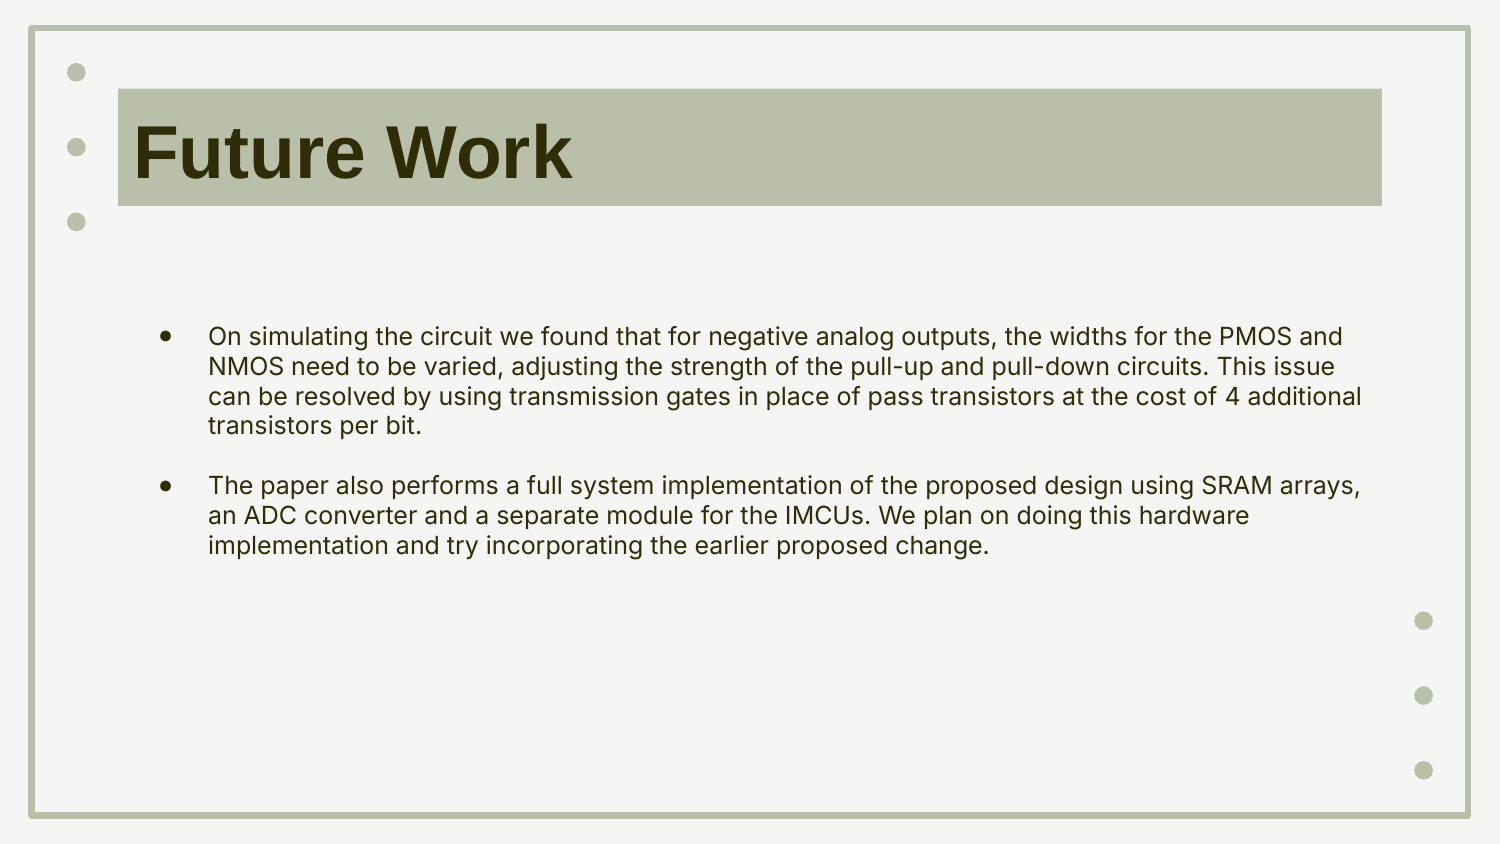

# Future Work
On simulating the circuit we found that for negative analog outputs, the widths for the PMOS and NMOS need to be varied, adjusting the strength of the pull-up and pull-down circuits. This issue can be resolved by using transmission gates in place of pass transistors at the cost of 4 additional transistors per bit.

The paper also performs a full system implementation of the proposed design using SRAM arrays, an ADC converter and a separate module for the IMCUs. We plan on doing this hardware implementation and try incorporating the earlier proposed change.